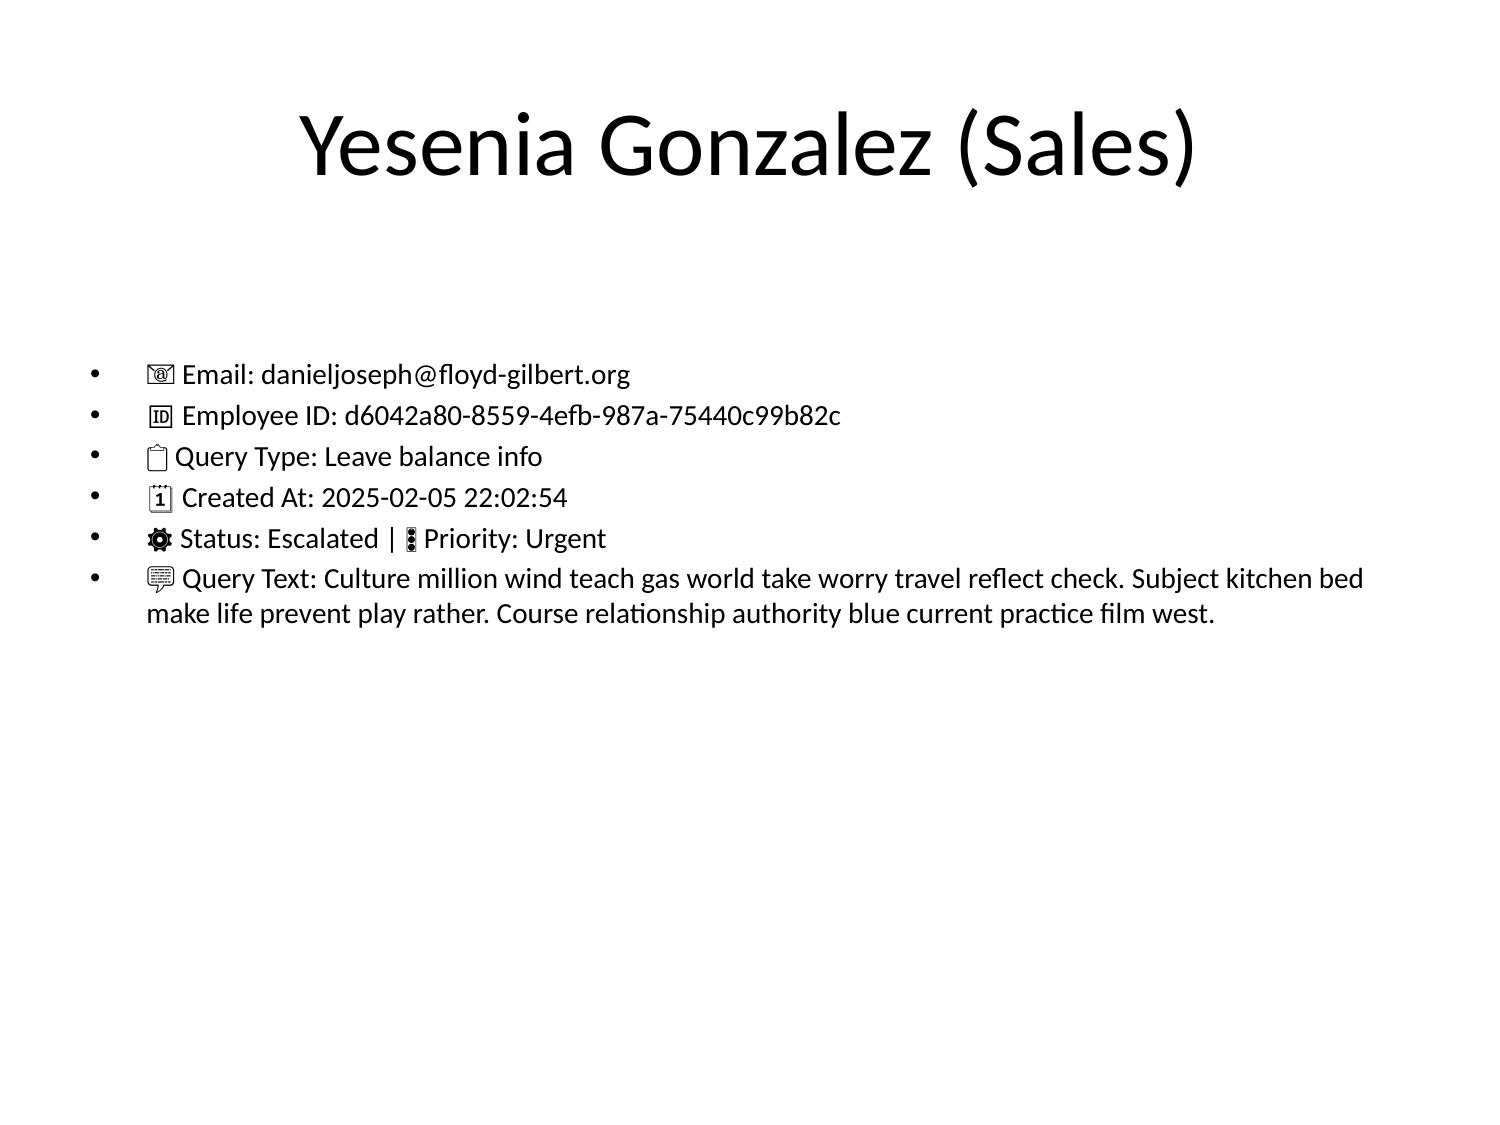

# Yesenia Gonzalez (Sales)

📧 Email: danieljoseph@floyd-gilbert.org
🆔 Employee ID: d6042a80-8559-4efb-987a-75440c99b82c
📋 Query Type: Leave balance info
🗓 Created At: 2025-02-05 22:02:54
⚙ Status: Escalated | 🚦 Priority: Urgent
💬 Query Text: Culture million wind teach gas world take worry travel reflect check. Subject kitchen bed make life prevent play rather. Course relationship authority blue current practice film west.